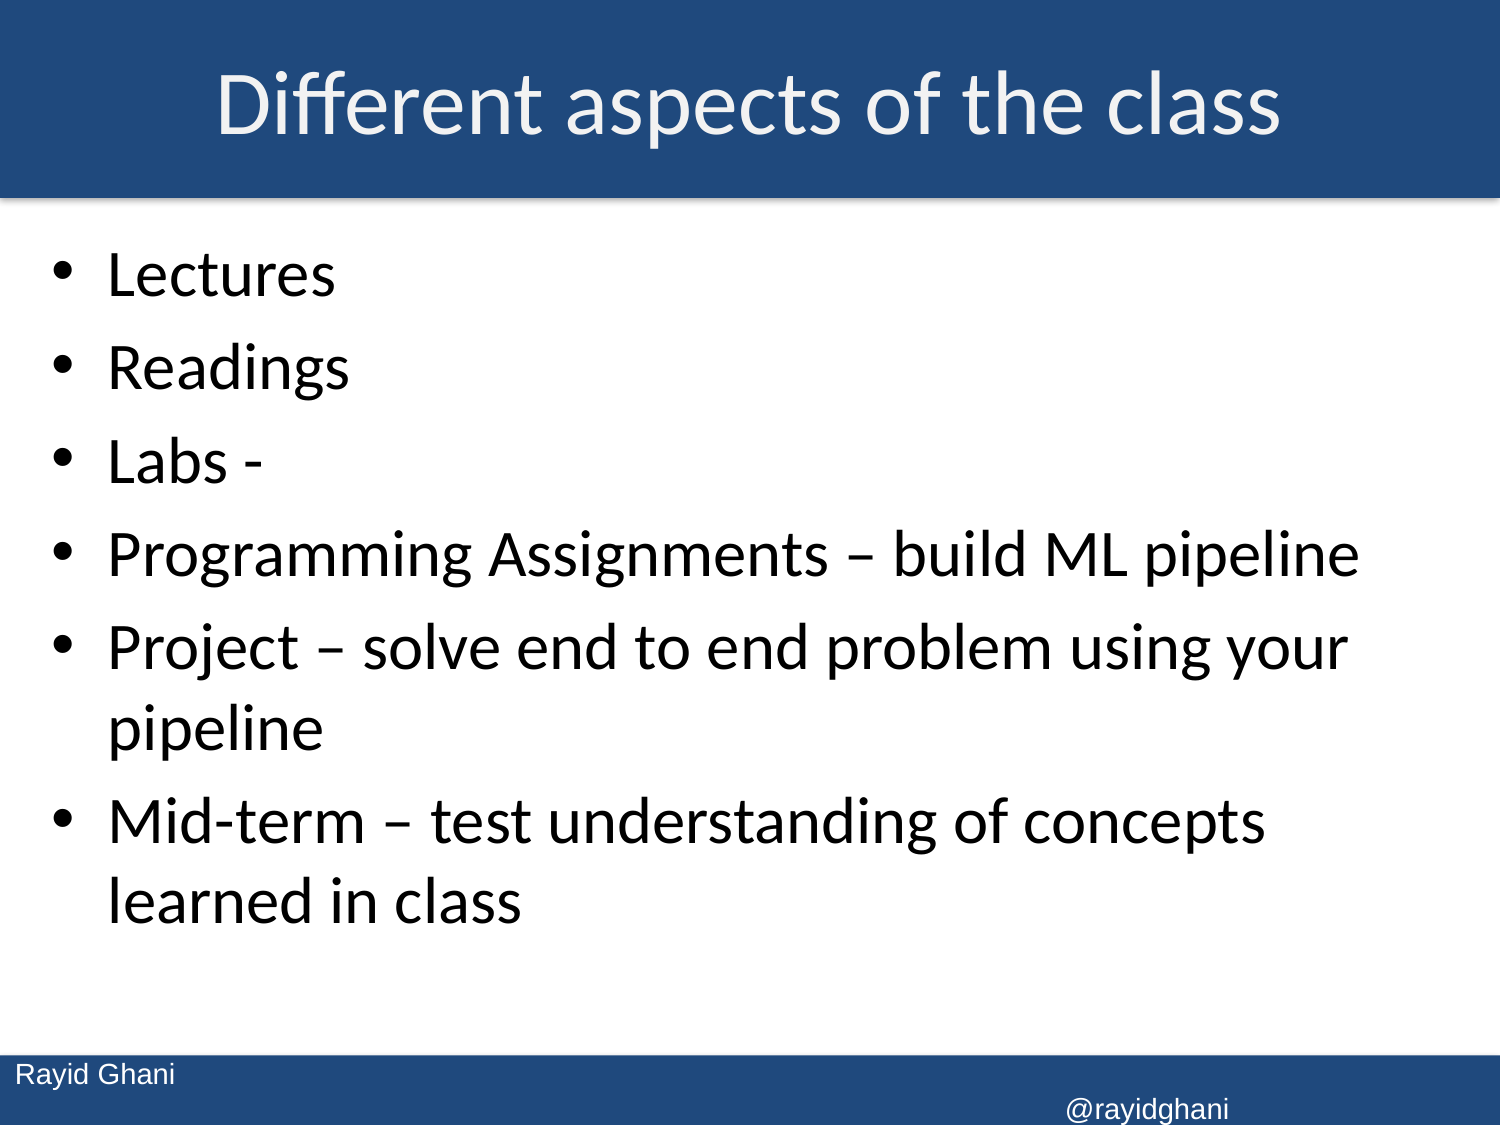

# Different aspects of the class
Lectures
Readings
Labs -
Programming Assignments – build ML pipeline
Project – solve end to end problem using your pipeline
Mid-term – test understanding of concepts learned in class